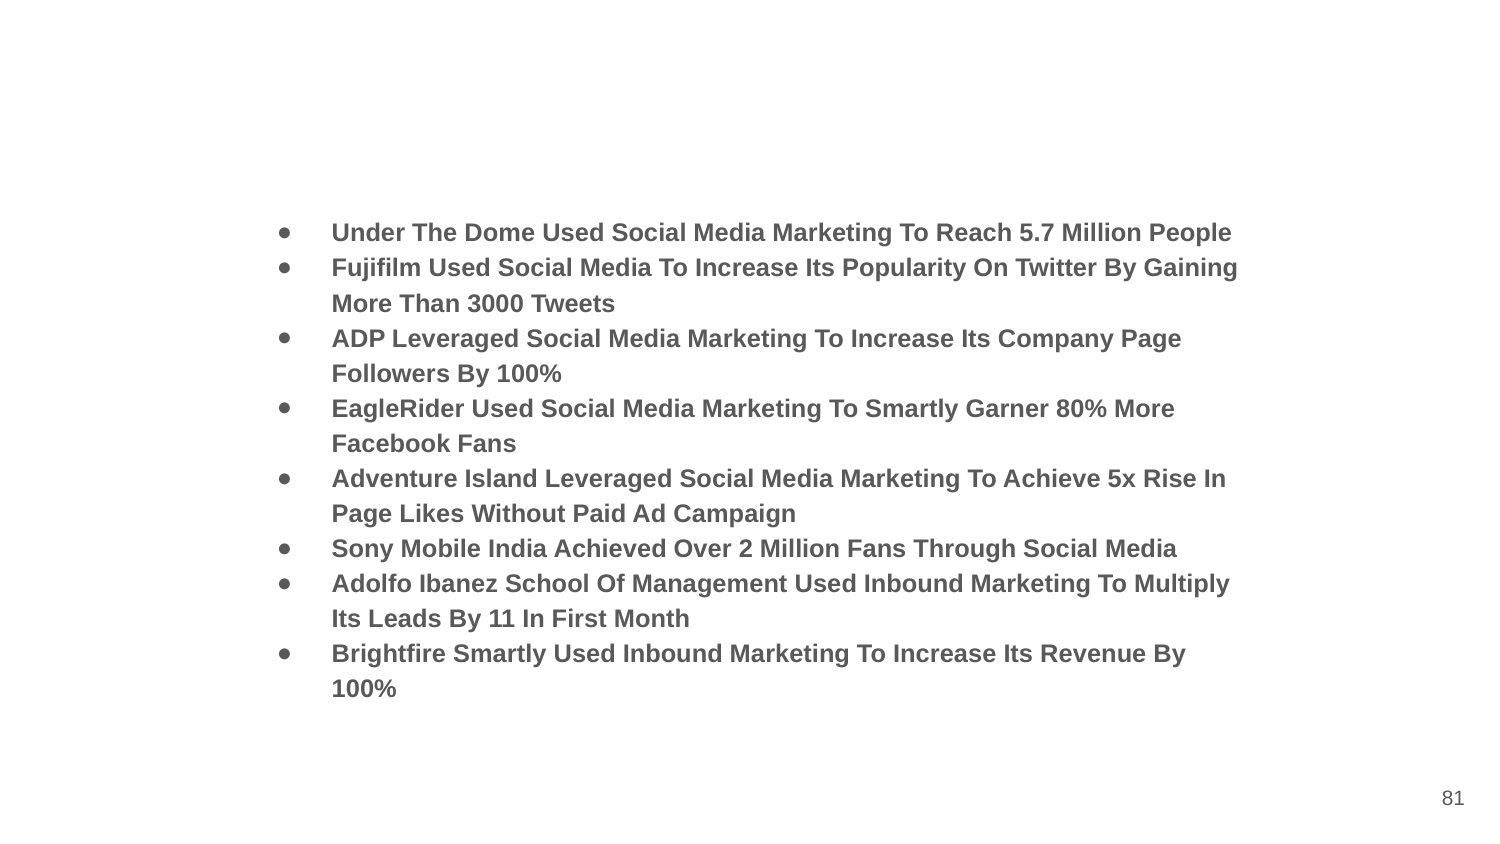

# Some Success Stories
Under The Dome Used Social Media Marketing To Reach 5.7 Million People
Fujifilm Used Social Media To Increase Its Popularity On Twitter By Gaining More Than 3000 Tweets
ADP Leveraged Social Media Marketing To Increase Its Company Page Followers By 100%
EagleRider Used Social Media Marketing To Smartly Garner 80% More Facebook Fans
Adventure Island Leveraged Social Media Marketing To Achieve 5x Rise In Page Likes Without Paid Ad Campaign
Sony Mobile India Achieved Over 2 Million Fans Through Social Media
Adolfo Ibanez School Of Management Used Inbound Marketing To Multiply Its Leads By 11 In First Month
Brightfire Smartly Used Inbound Marketing To Increase Its Revenue By 100%

81